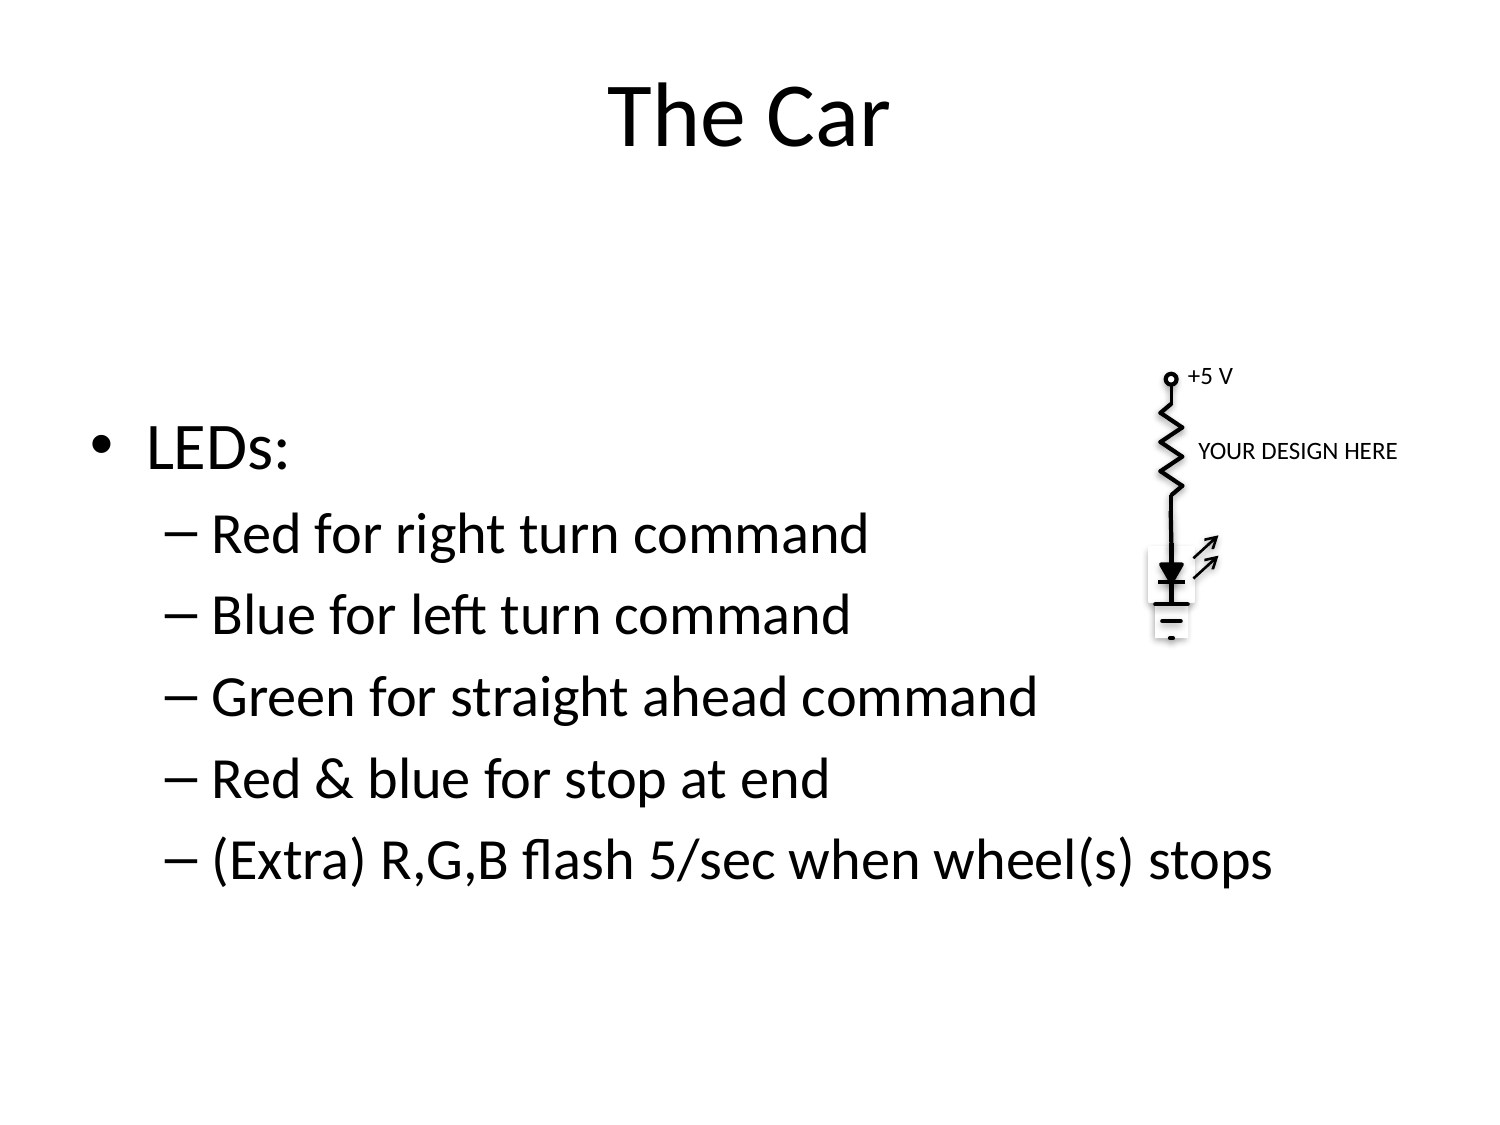

The Car
+5 V

LEDs:
Red for right turn command
Blue for left turn command
Green for straight ahead command
Red & blue for stop at end
(Extra) R,G,B flash 5/sec when wheel(s) stops
YOUR DESIGN HERE